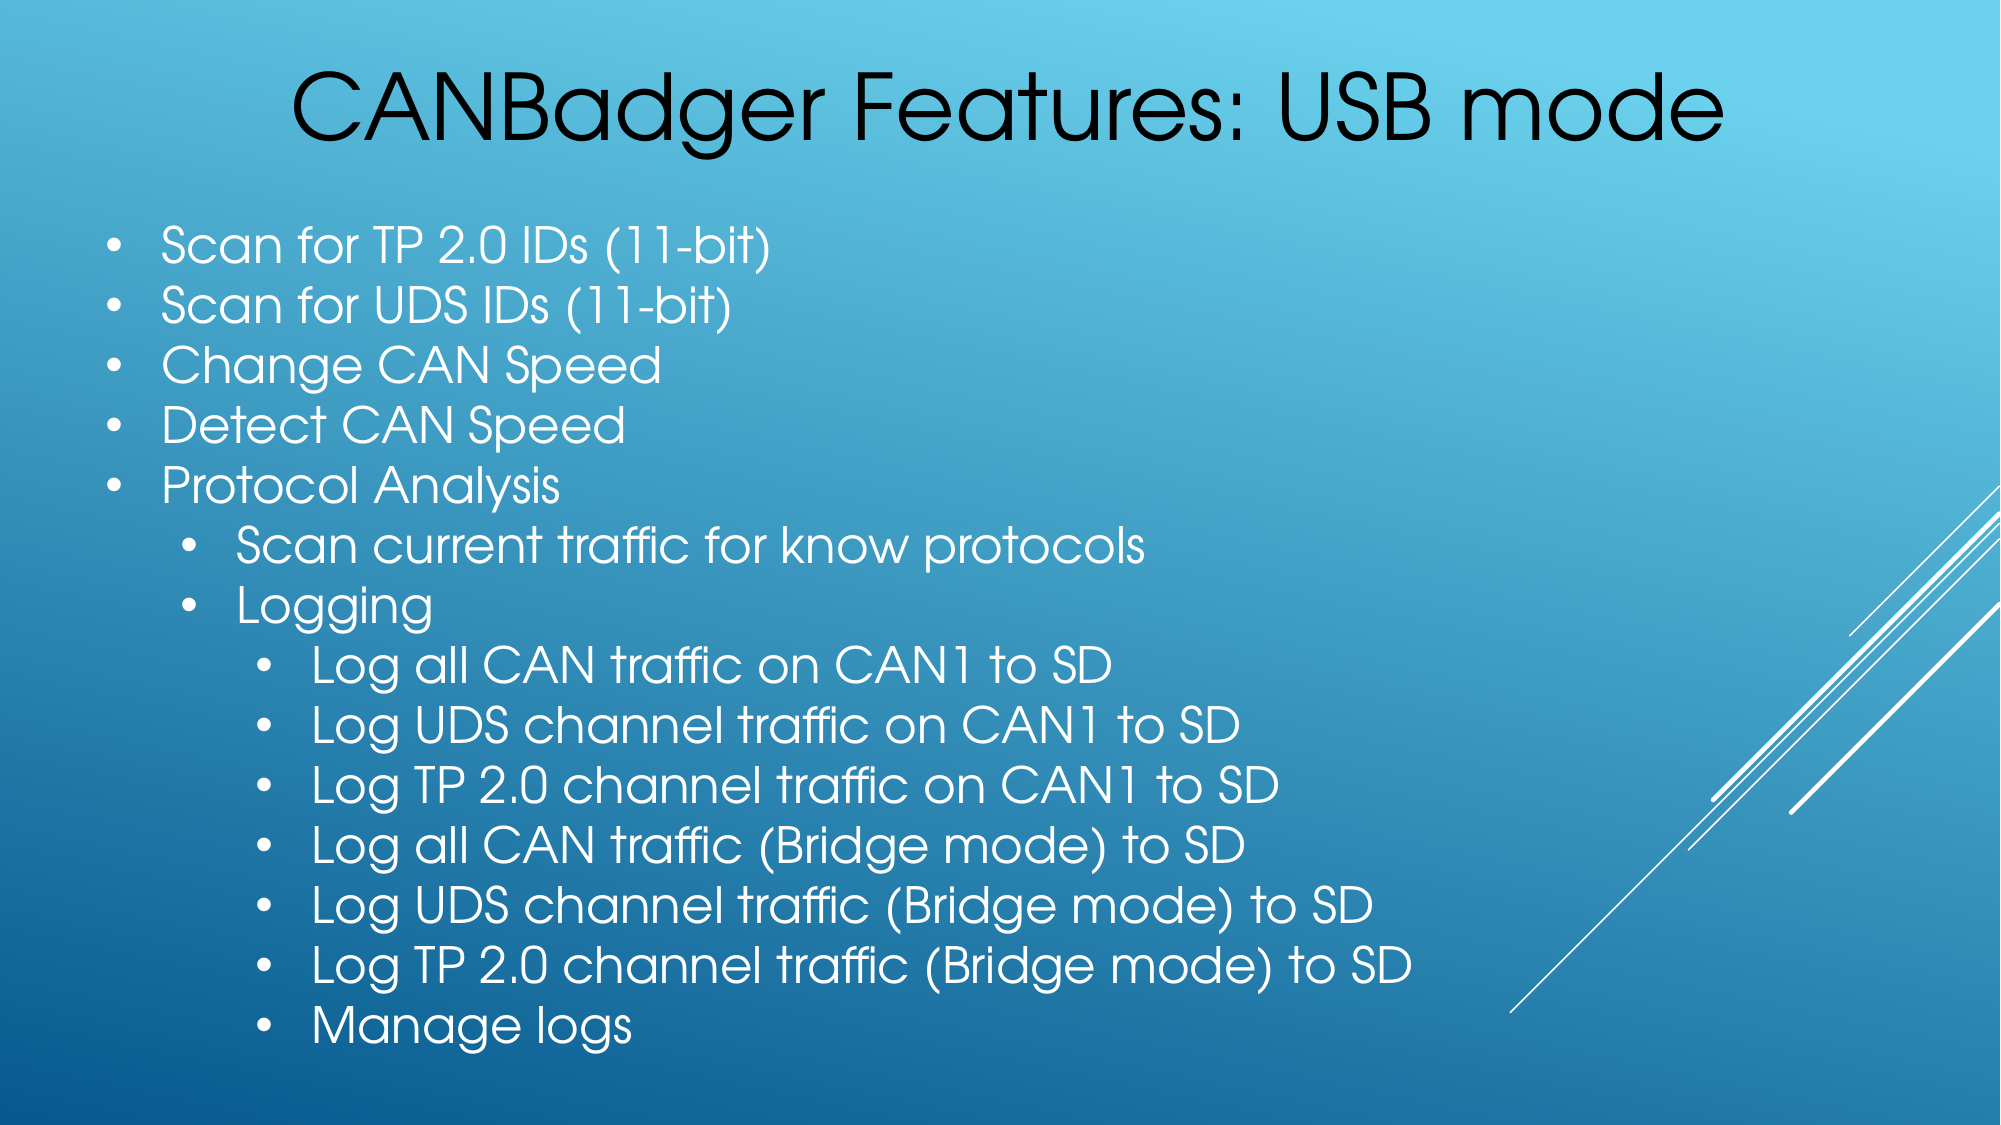

CANBadger Features: USB mode
Scan for TP 2.0 IDs (11-bit)
Scan for UDS IDs (11-bit)
Change CAN Speed
Detect CAN Speed
Protocol Analysis
Scan current traffic for know protocols
Logging
Log all CAN traffic on CAN1 to SD
Log UDS channel traffic on CAN1 to SD
Log TP 2.0 channel traffic on CAN1 to SD
Log all CAN traffic (Bridge mode) to SD
Log UDS channel traffic (Bridge mode) to SD
Log TP 2.0 channel traffic (Bridge mode) to SD
Manage logs